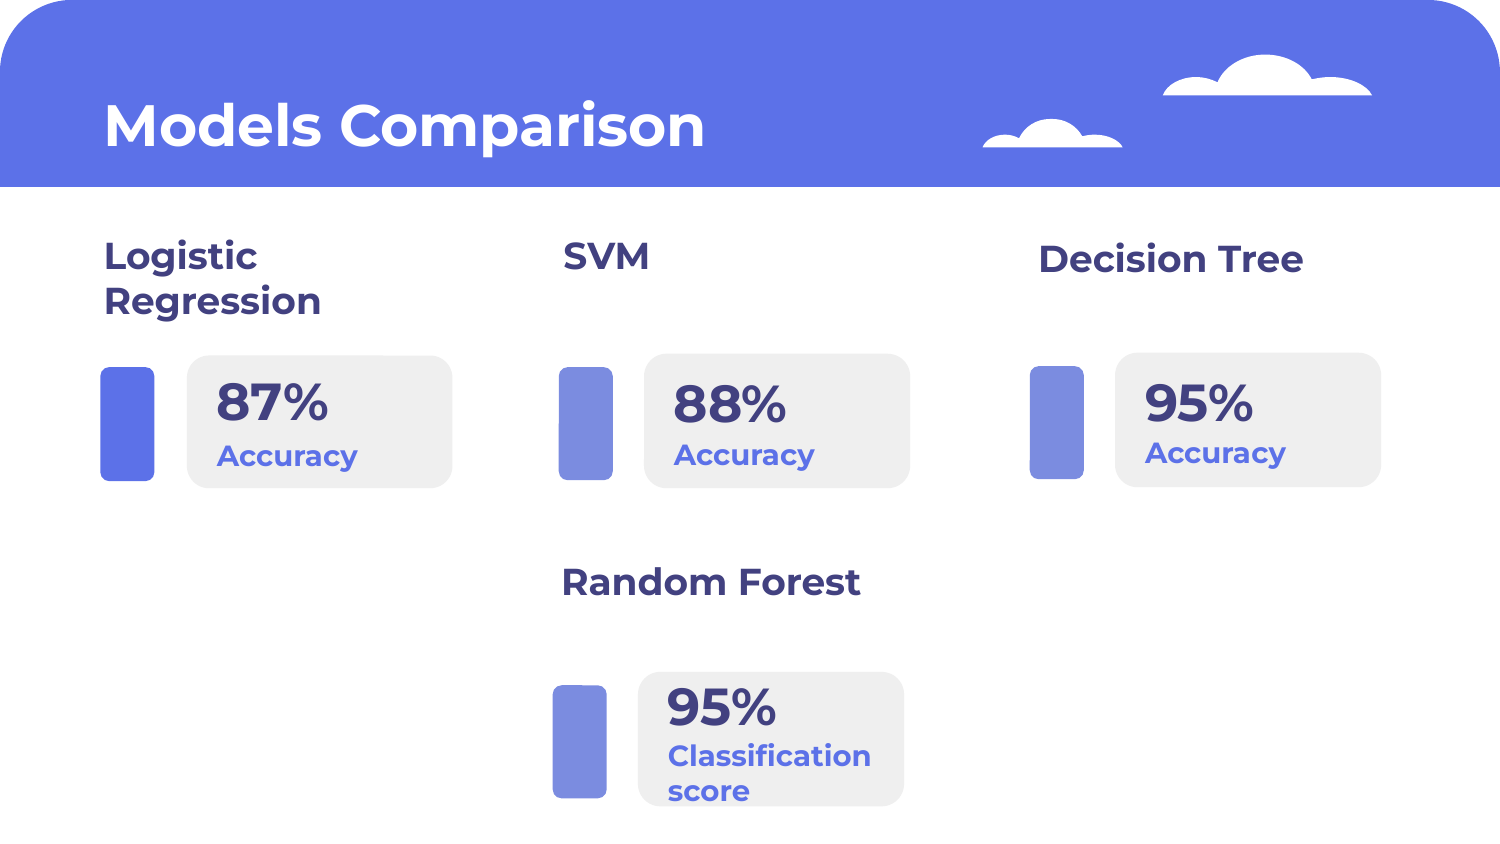

# Models Comparison
Decision Tree
Logistic Regression
SVM

87%
95%

88%

Accuracy

Accuracy

Accuracy
Random Forest
95%

Classification score